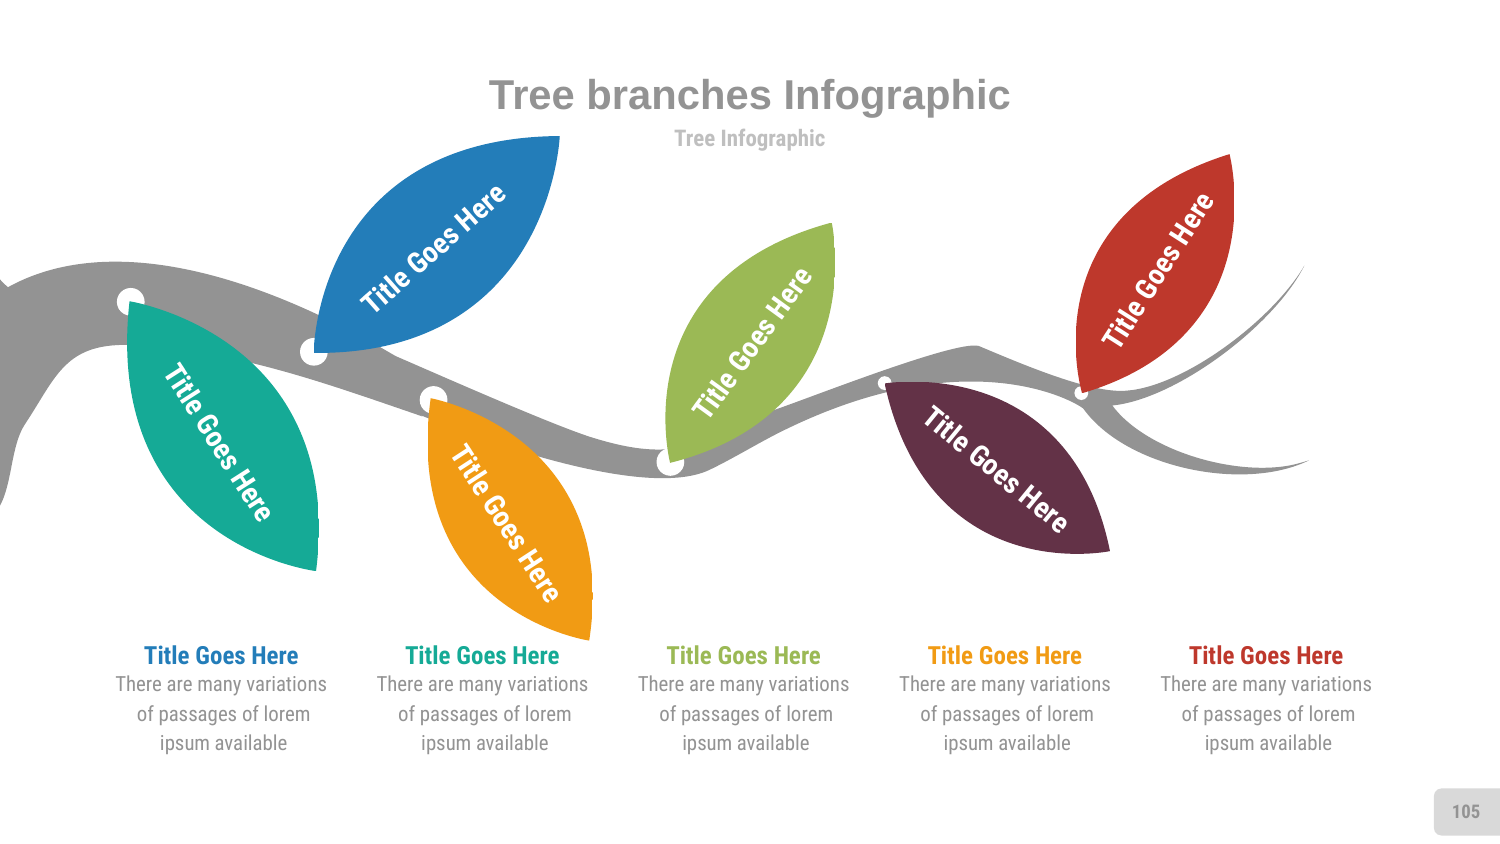

# Tree branches Infographic
Tree Infographic

Title Goes Here

Title Goes Here

Title Goes Here

Title Goes Here

Title Goes Here

Title Goes Here

Title Goes Here
There are many variations
 of passages of lorem
 ipsum available
Title Goes Here
There are many variations
 of passages of lorem
 ipsum available
Title Goes Here
There are many variations
 of passages of lorem
 ipsum available
Title Goes Here
There are many variations
 of passages of lorem
 ipsum available
Title Goes Here
There are many variations
 of passages of lorem
 ipsum available
105